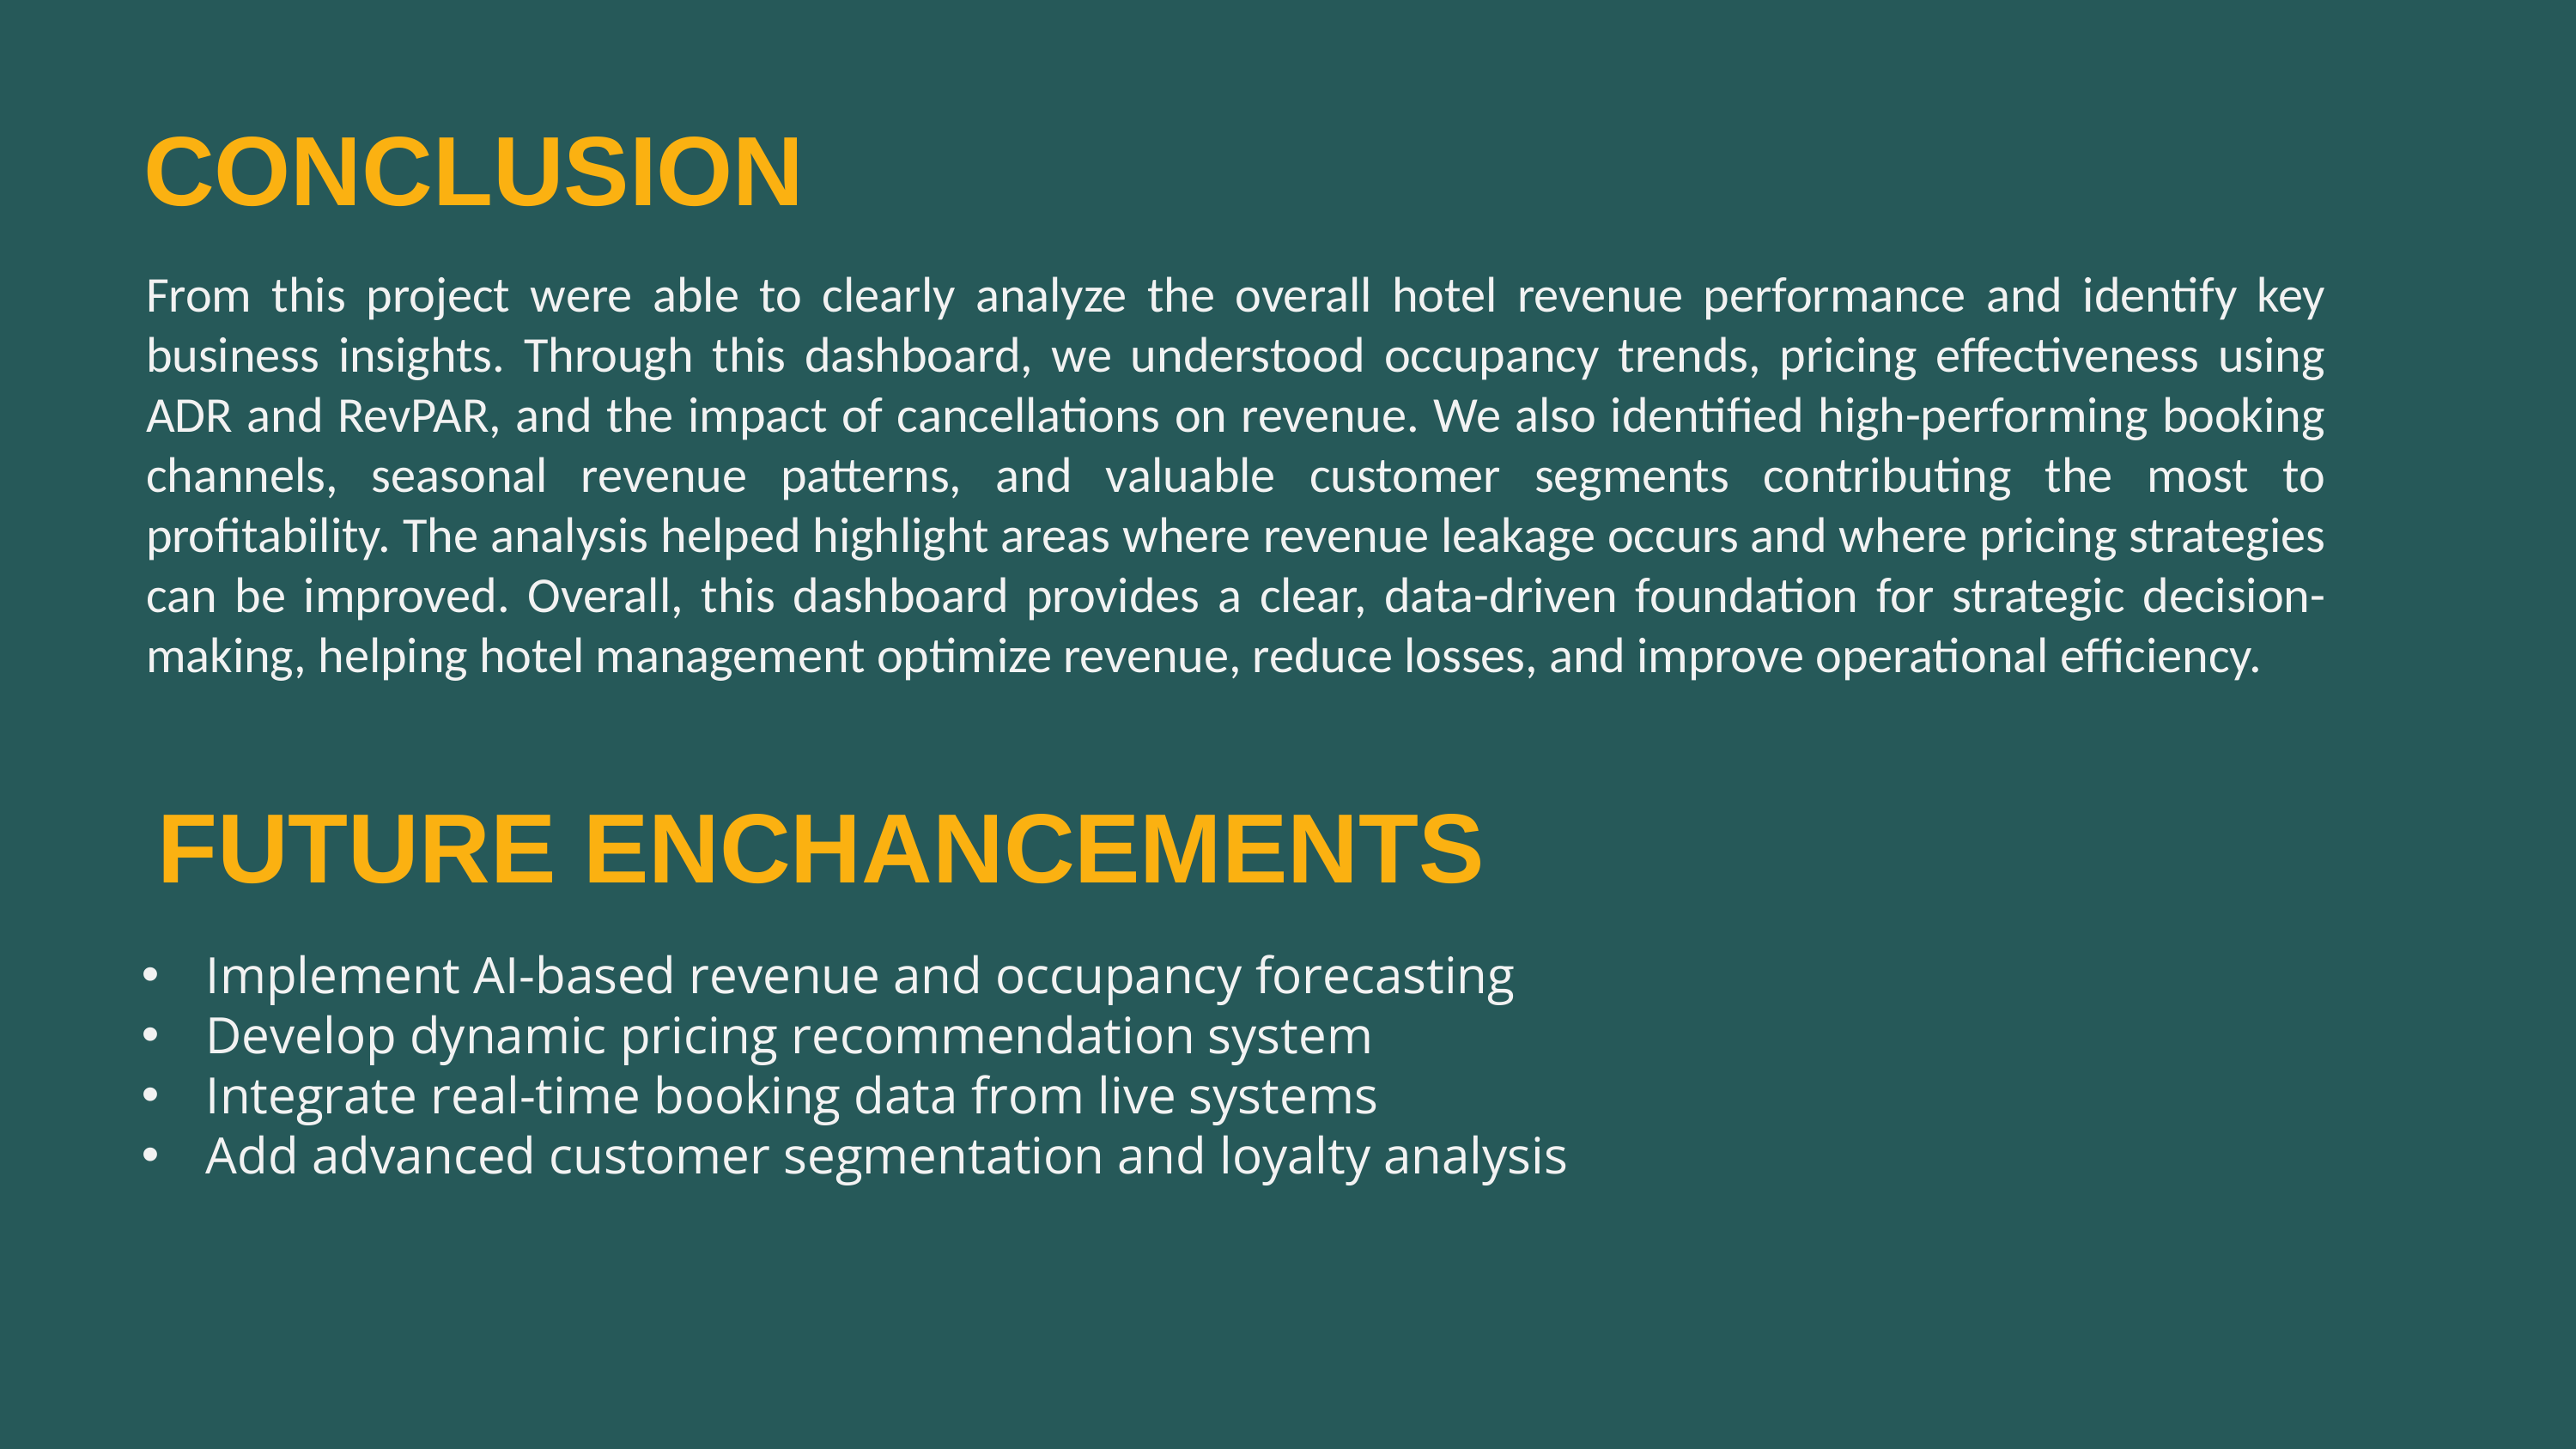

CONCLUSION
From this project were able to clearly analyze the overall hotel revenue performance and identify key business insights. Through this dashboard, we understood occupancy trends, pricing effectiveness using ADR and RevPAR, and the impact of cancellations on revenue. We also identified high-performing booking channels, seasonal revenue patterns, and valuable customer segments contributing the most to profitability. The analysis helped highlight areas where revenue leakage occurs and where pricing strategies can be improved. Overall, this dashboard provides a clear, data-driven foundation for strategic decision-making, helping hotel management optimize revenue, reduce losses, and improve operational efficiency.

FUTURE ENCHANCEMENTS
Implement AI-based revenue and occupancy forecasting
Develop dynamic pricing recommendation system
Integrate real-time booking data from live systems
Add advanced customer segmentation and loyalty analysis